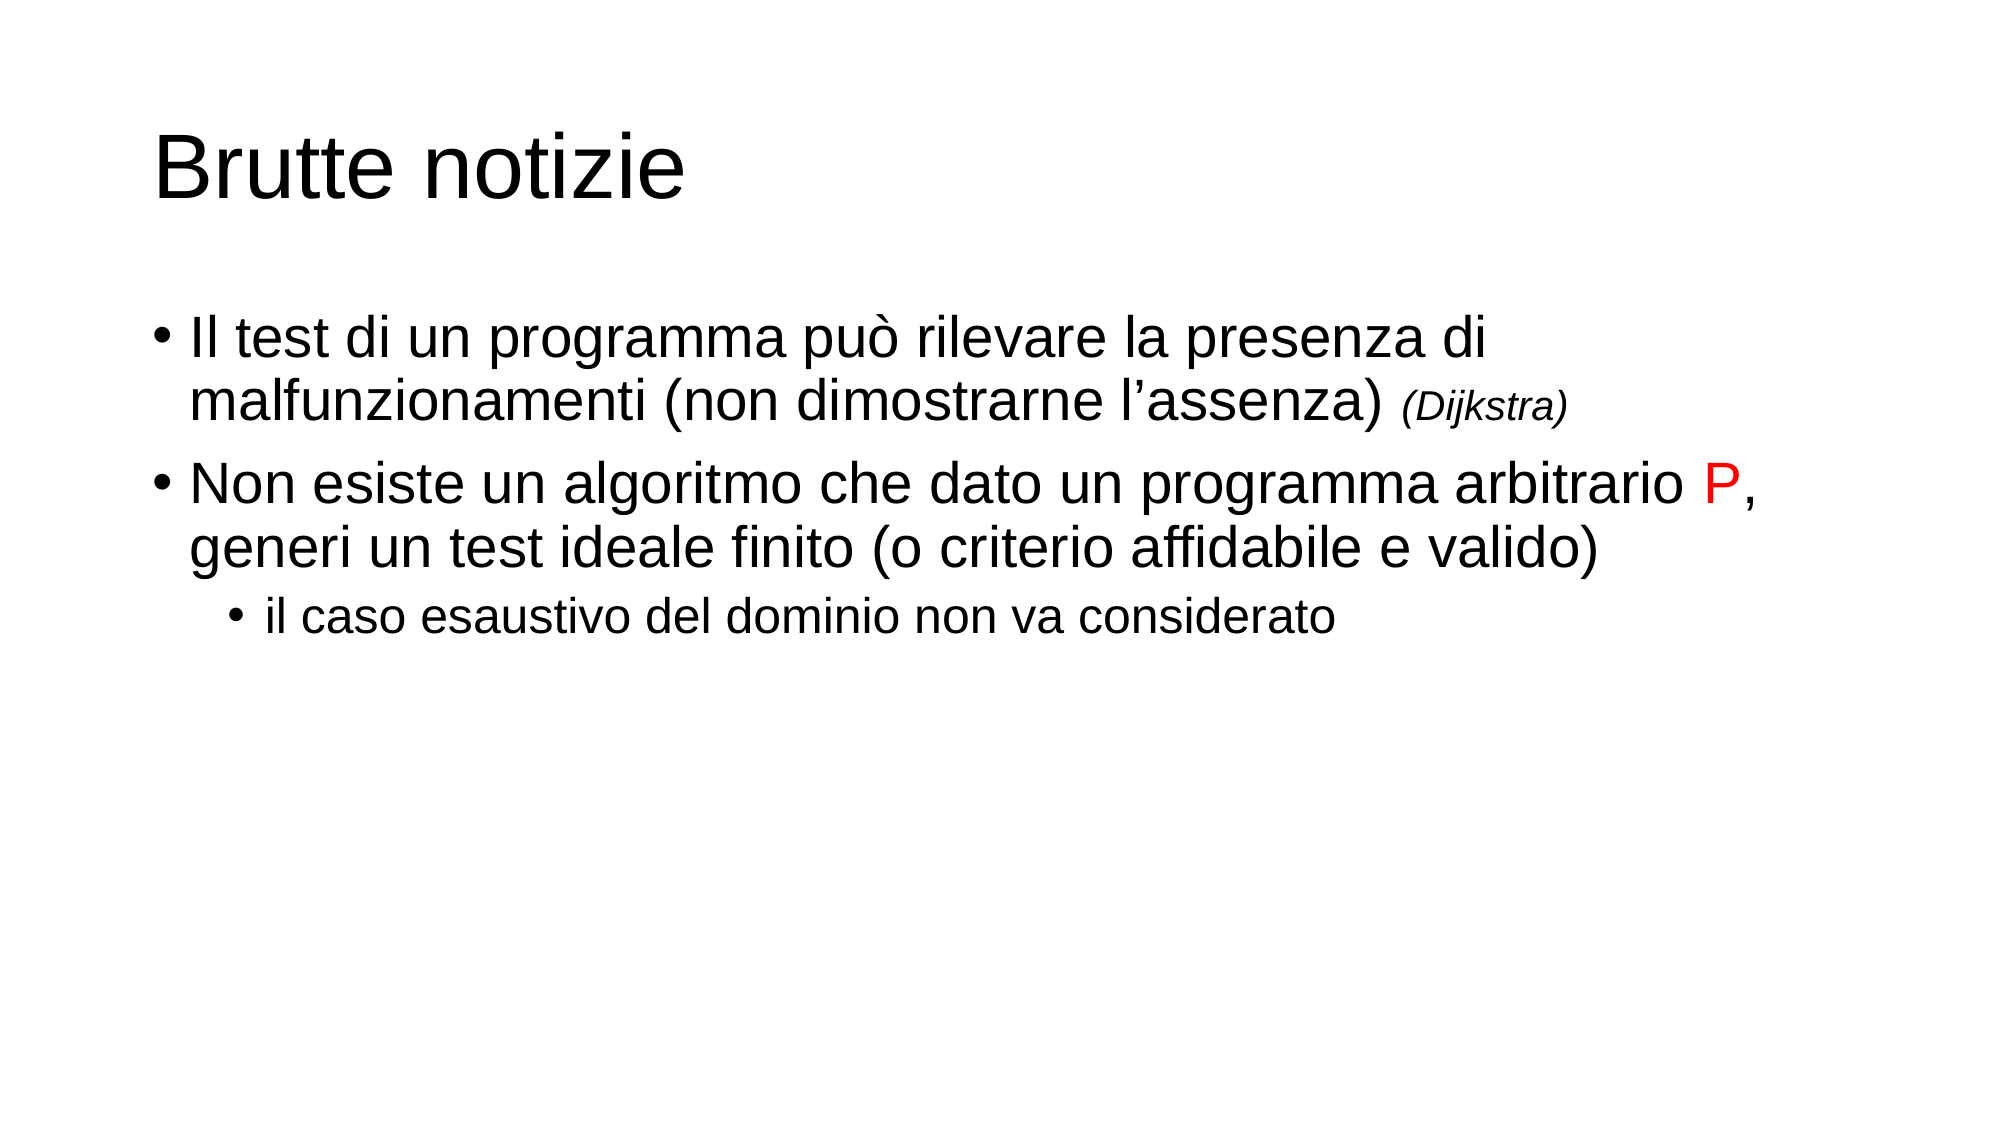

# Brutte notizie
Il test di un programma può rilevare la presenza di malfunzionamenti (non dimostrarne l’assenza) (Dijkstra)
Non esiste un algoritmo che dato un programma arbitrario P, generi un test ideale finito (o criterio affidabile e valido)
il caso esaustivo del dominio non va considerato